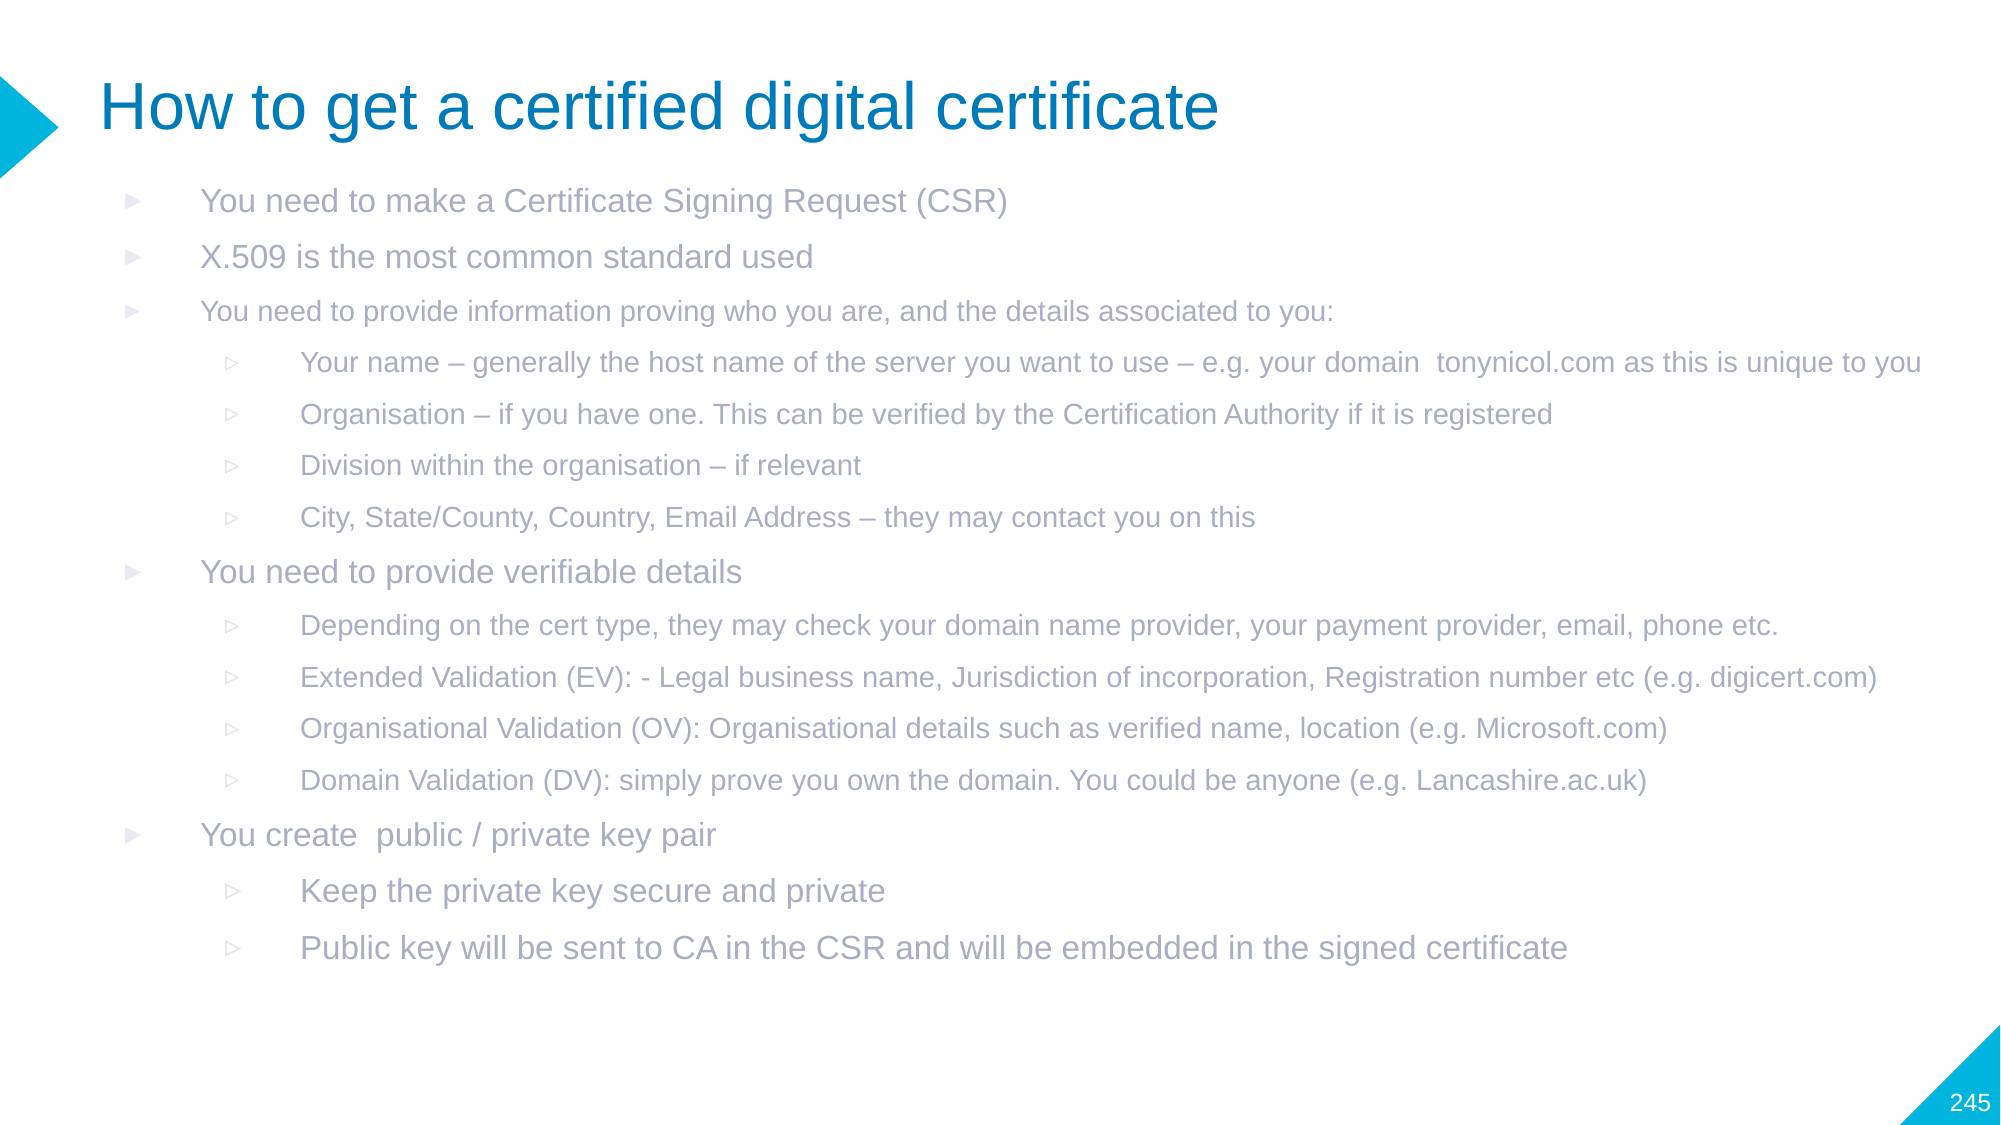

# How to get a certified digital certificate
You need to make a Certificate Signing Request (CSR)
X.509 is the most common standard used
You need to provide information proving who you are, and the details associated to you:
Your name – generally the host name of the server you want to use – e.g. your domain  tonynicol.com as this is unique to you
Organisation – if you have one. This can be verified by the Certification Authority if it is registered
Division within the organisation – if relevant
City, State/County, Country, Email Address – they may contact you on this
You need to provide verifiable details
Depending on the cert type, they may check your domain name provider, your payment provider, email, phone etc.
Extended Validation (EV): - Legal business name, Jurisdiction of incorporation, Registration number etc (e.g. digicert.com)
Organisational Validation (OV): Organisational details such as verified name, location (e.g. Microsoft.com)
Domain Validation (DV): simply prove you own the domain. You could be anyone (e.g. Lancashire.ac.uk)
You create  public / private key pair
Keep the private key secure and private
Public key will be sent to CA in the CSR and will be embedded in the signed certificate

245